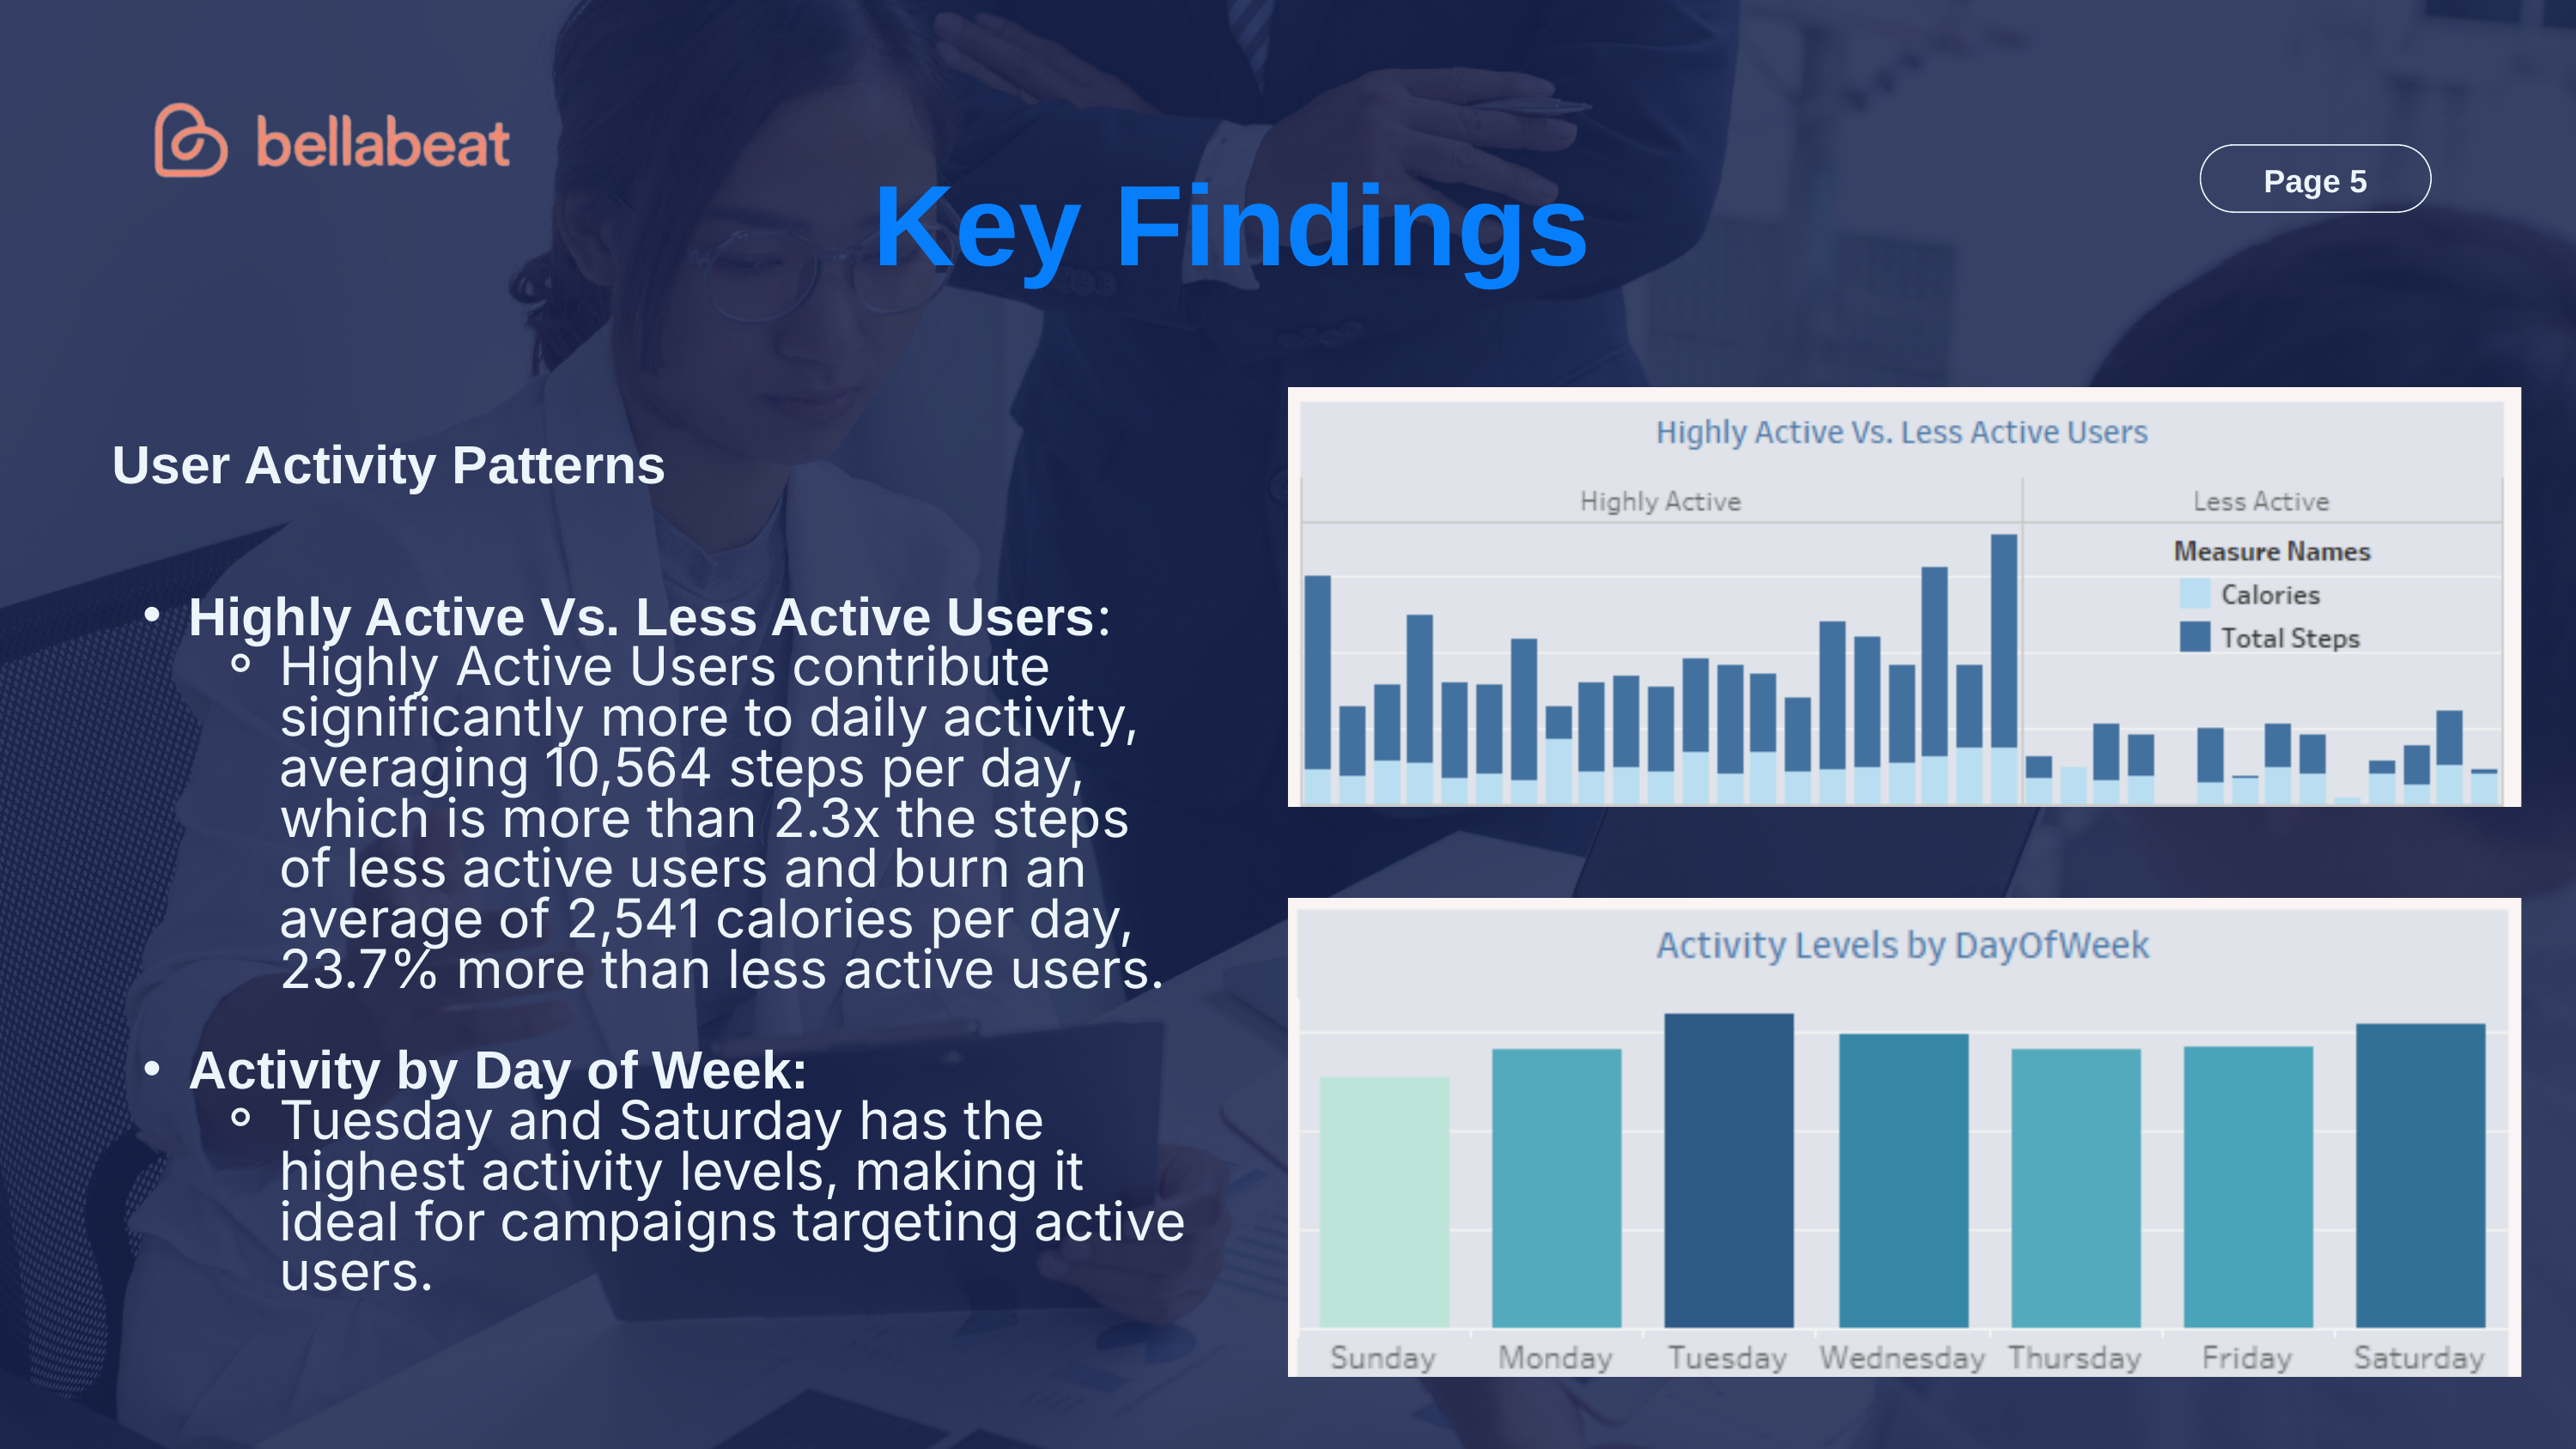

Page 5
Key Findings

 User Activity Patterns

Highly Active Vs. Less Active Users:
Highly Active Users contribute significantly more to daily activity, averaging 10,564 steps per day, which is more than 2.3x the steps of less active users and burn an average of 2,541 calories per day, 23.7% more than less active users.

Activity by Day of Week:
Tuesday and Saturday has the highest activity levels, making it ideal for campaigns targeting active users.